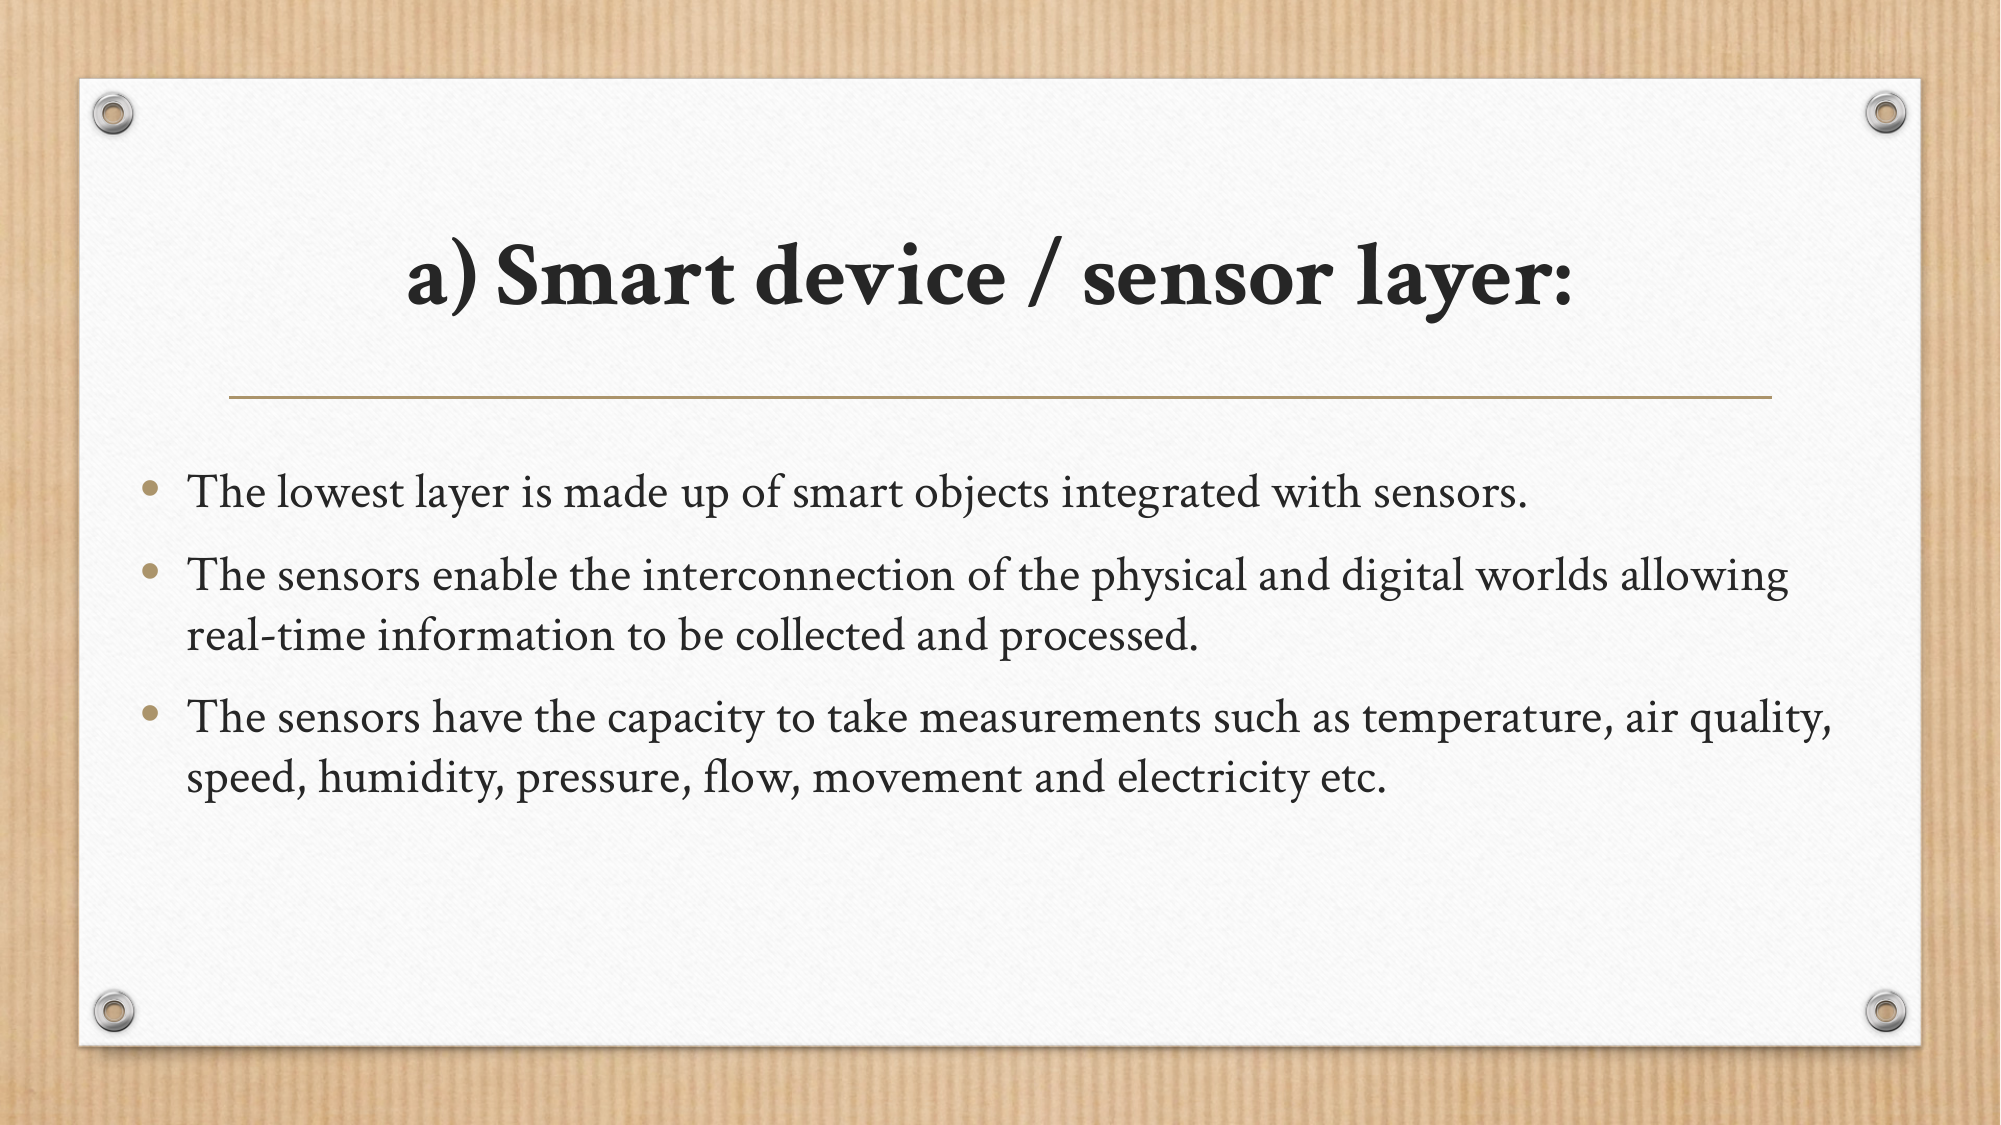

# a) Smart device / sensor layer:
The lowest layer is made up of smart objects integrated with sensors.
The sensors enable the interconnection of the physical and digital worlds allowing real-time information to be collected and processed.
The sensors have the capacity to take measurements such as temperature, air quality, speed, humidity, pressure, flow, movement and electricity etc.